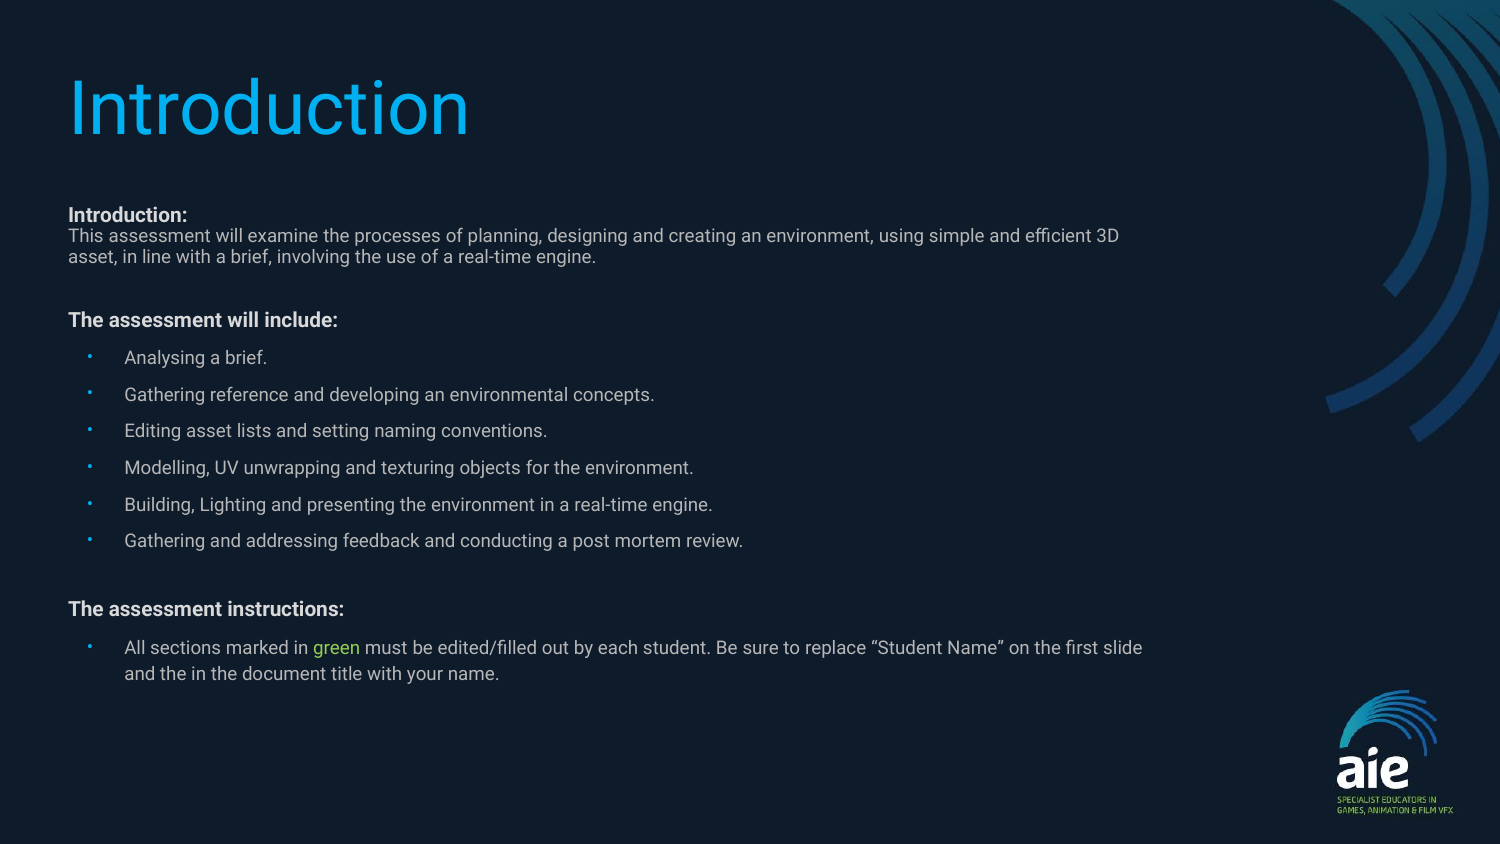

# Introduction
Introduction:
This assessment will examine the processes of planning, designing and creating an environment, using simple and efficient 3D asset, in line with a brief, involving the use of a real-time engine.

The assessment will include:
Analysing a brief.
Gathering reference and developing an environmental concepts.
Editing asset lists and setting naming conventions.
Modelling, UV unwrapping and texturing objects for the environment.
Building, Lighting and presenting the environment in a real-time engine.
Gathering and addressing feedback and conducting a post mortem review.

The assessment instructions:
All sections marked in green must be edited/filled out by each student. Be sure to replace “Student Name” on the first slide and the in the document title with your name.